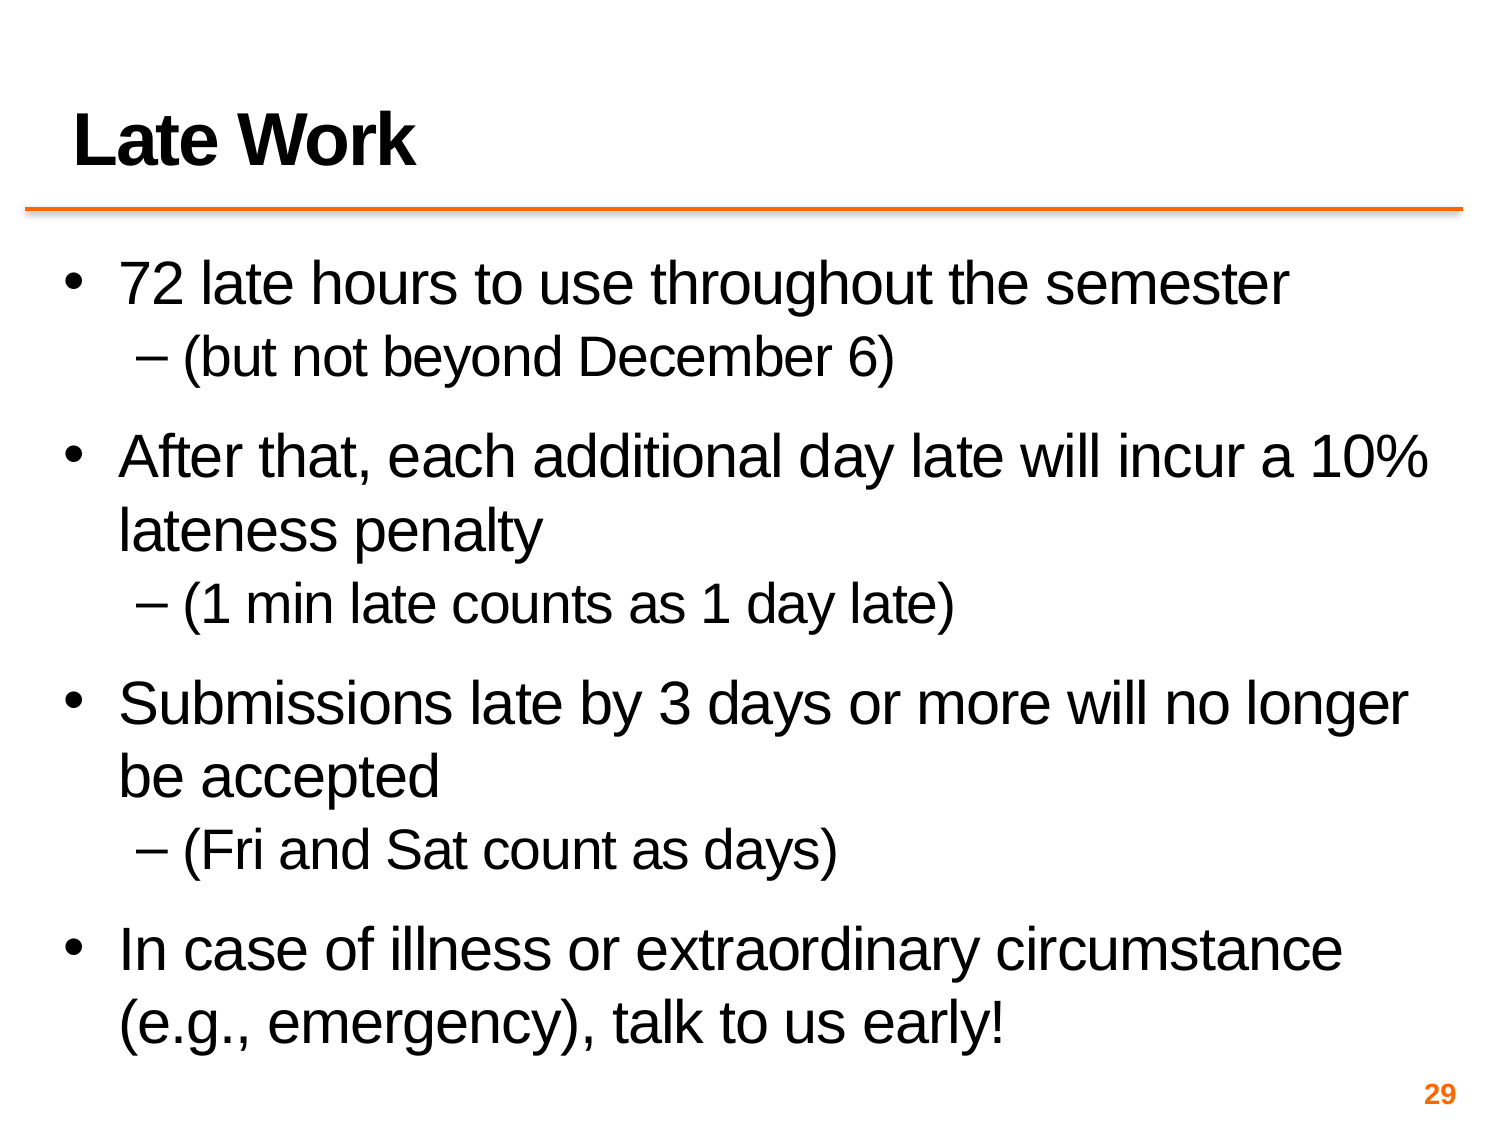

# Late Work
72 late hours to use throughout the semester
(but not beyond December 6)
After that, each additional day late will incur a 10% lateness penalty
(1 min late counts as 1 day late)
Submissions late by 3 days or more will no longer be accepted
(Fri and Sat count as days)
In case of illness or extraordinary circumstance (e.g., emergency), talk to us early!
29